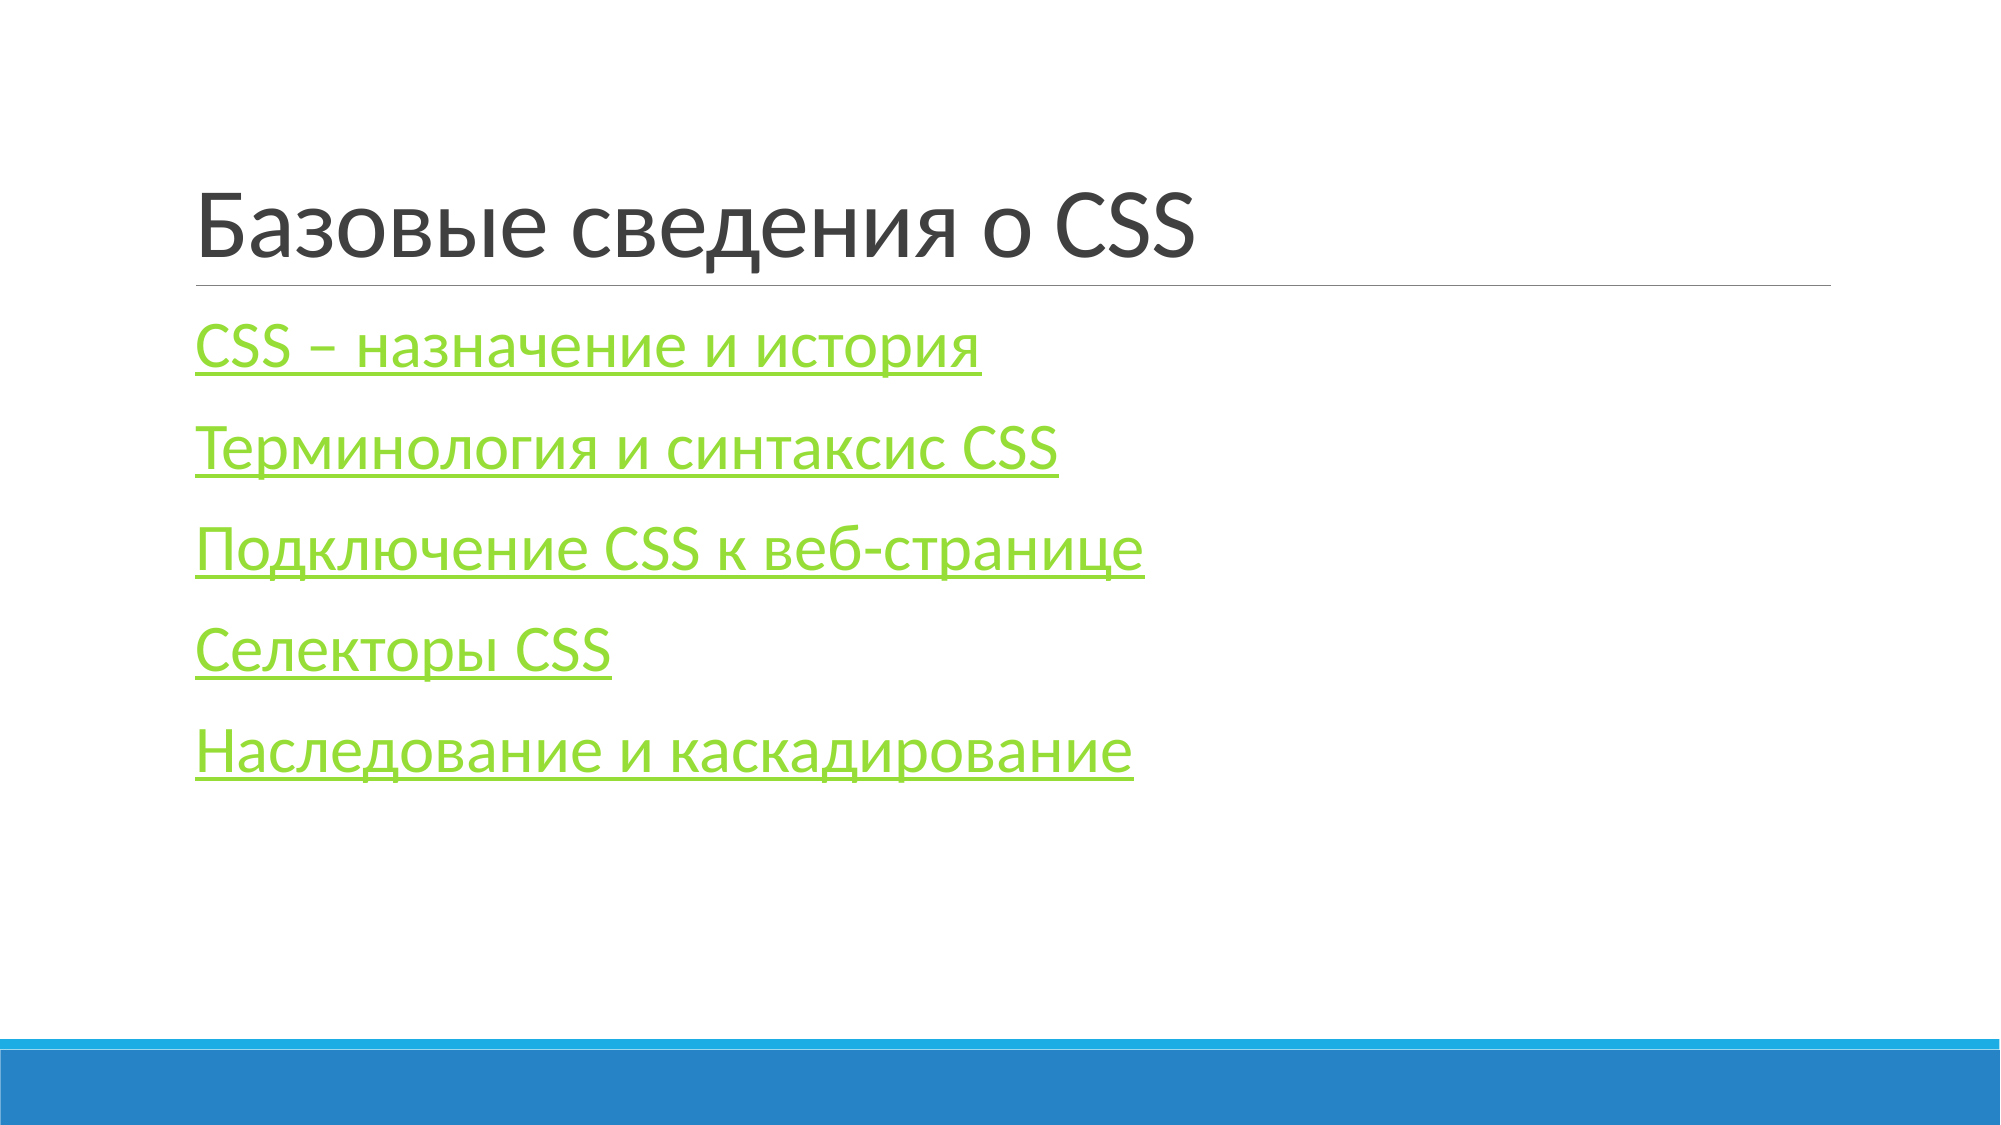

# Базовые сведения о CSS
CSS – назначение и история
Терминология и синтаксис CSS
Подключение CSS к веб-странице
Селекторы CSS
Наследование и каскадирование